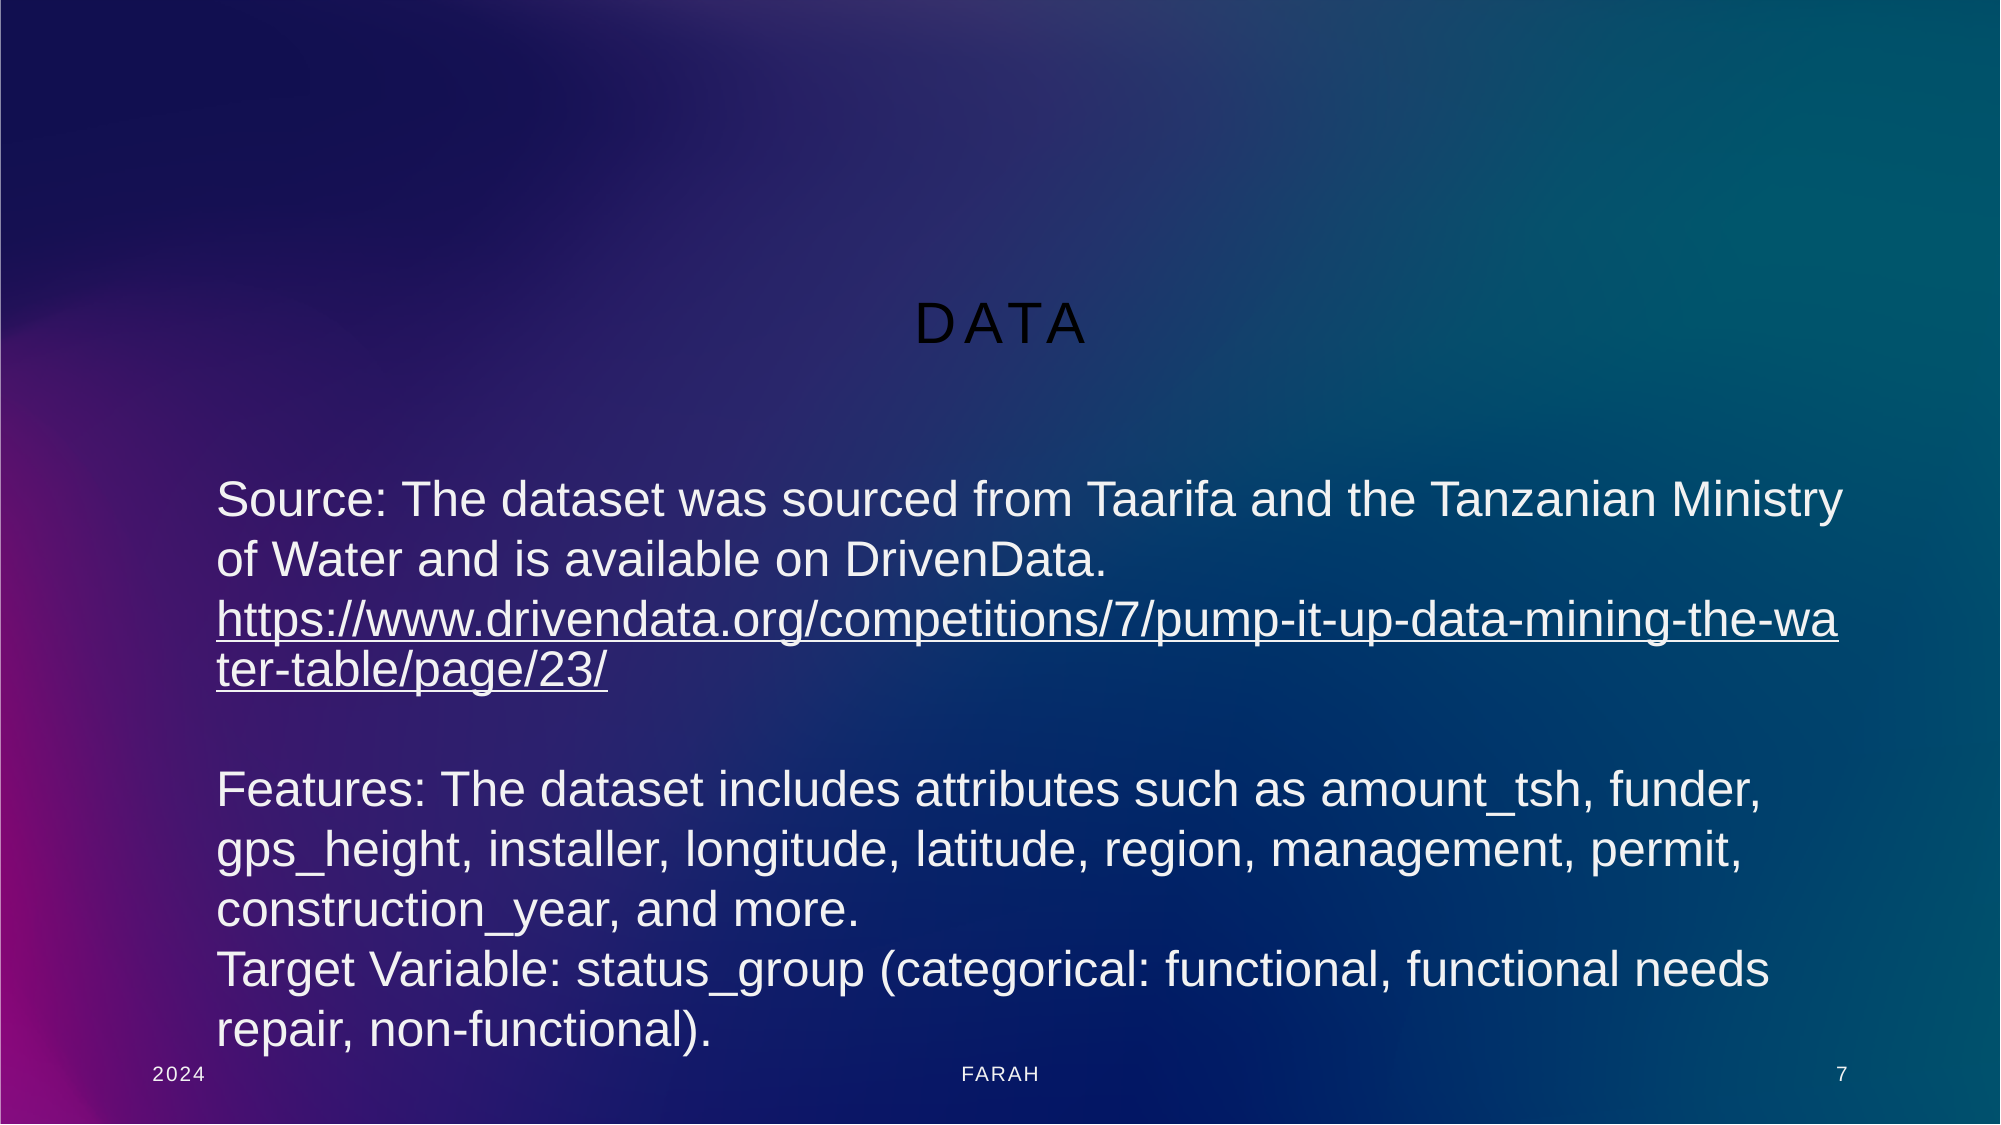

# DATA
Source: The dataset was sourced from Taarifa and the Tanzanian Ministry of Water and is available on DrivenData. https://www.drivendata.org/competitions/7/pump-it-up-data-mining-the-water-table/page/23/
Features: The dataset includes attributes such as amount_tsh, funder, gps_height, installer, longitude, latitude, region, management, permit, construction_year, and more.
Target Variable: status_group (categorical: functional, functional needs repair, non-functional).
2024
FARAH
7